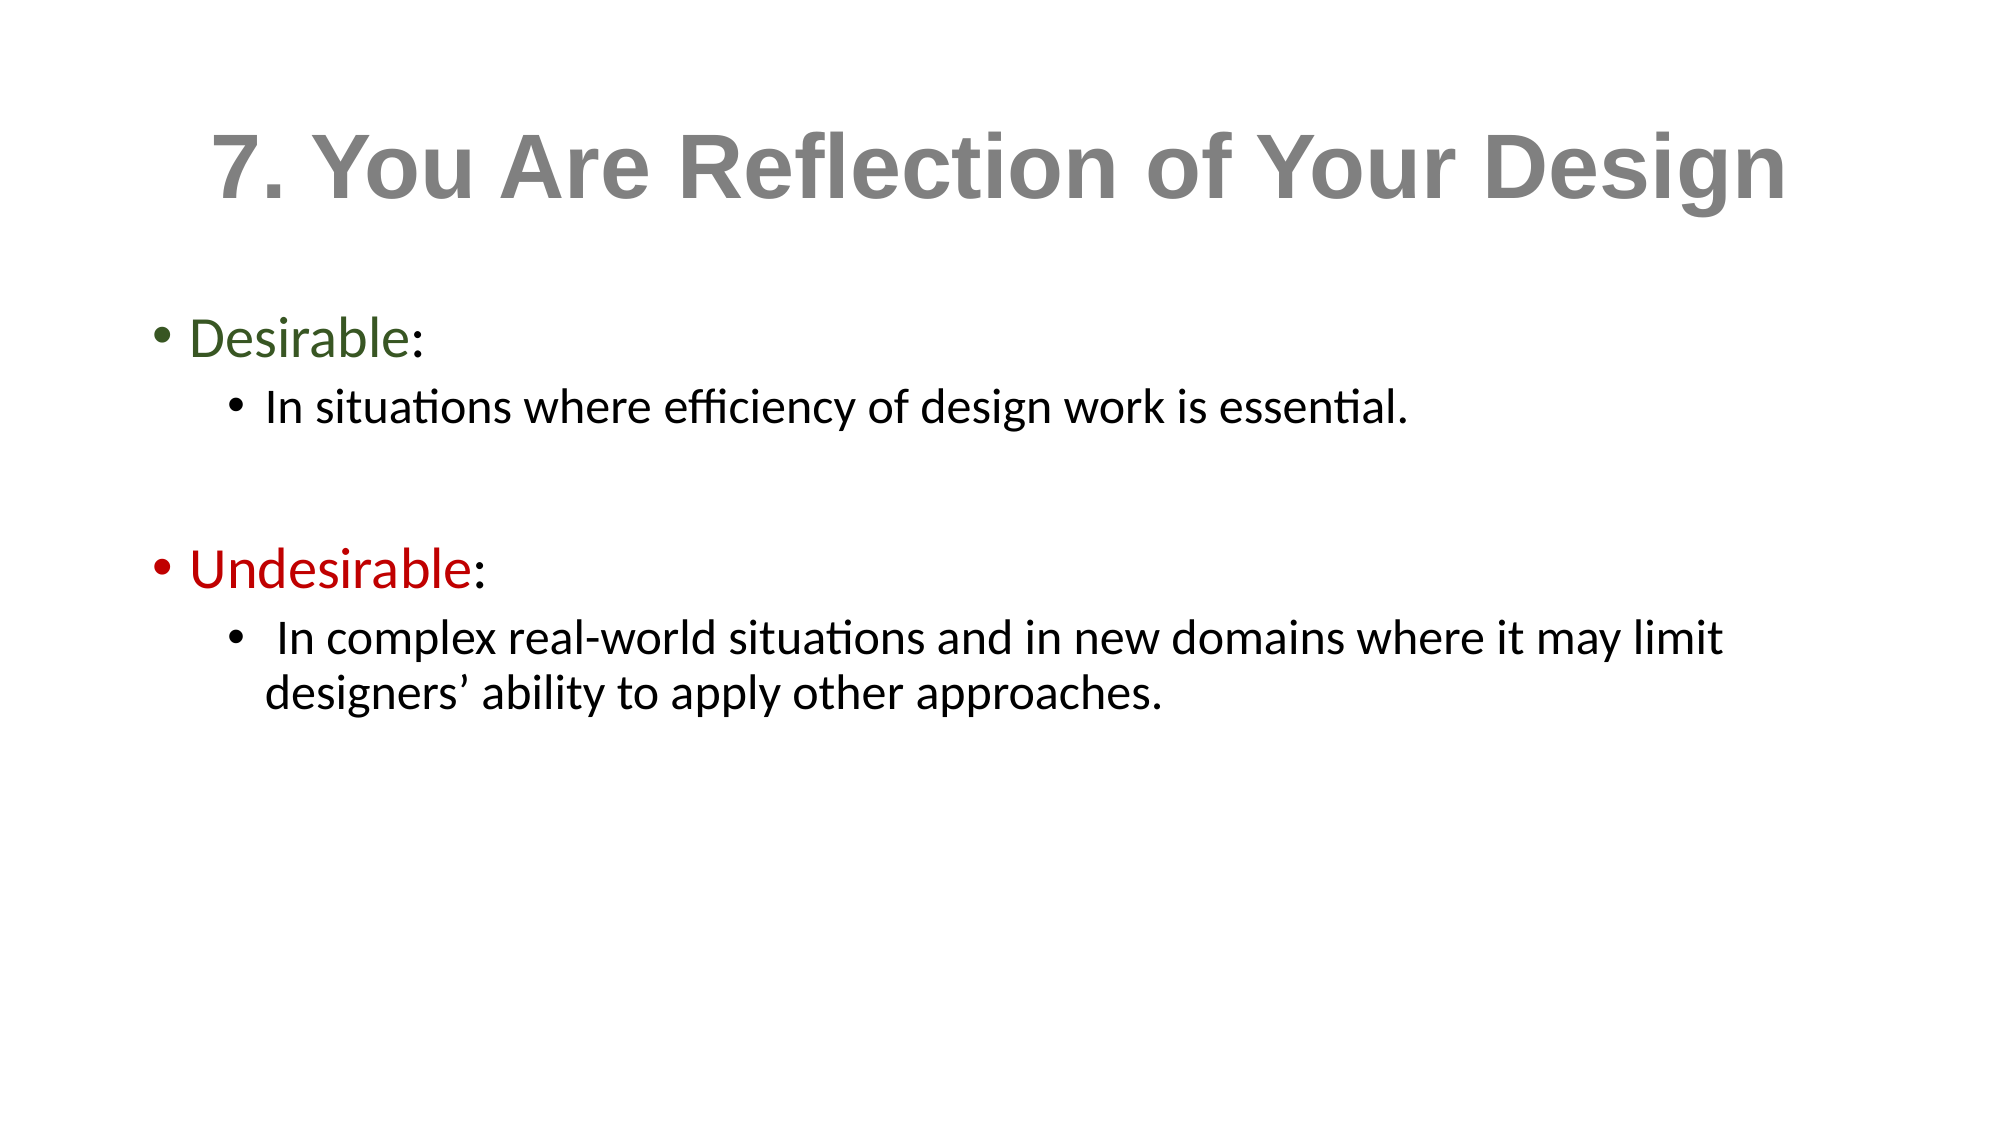

# 7. You Are Reflection of Your Design
Desirable:
In situations where efficiency of design work is essential.

Undesirable:
 In complex real-world situations and in new domains where it may limit designers’ ability to apply other approaches.